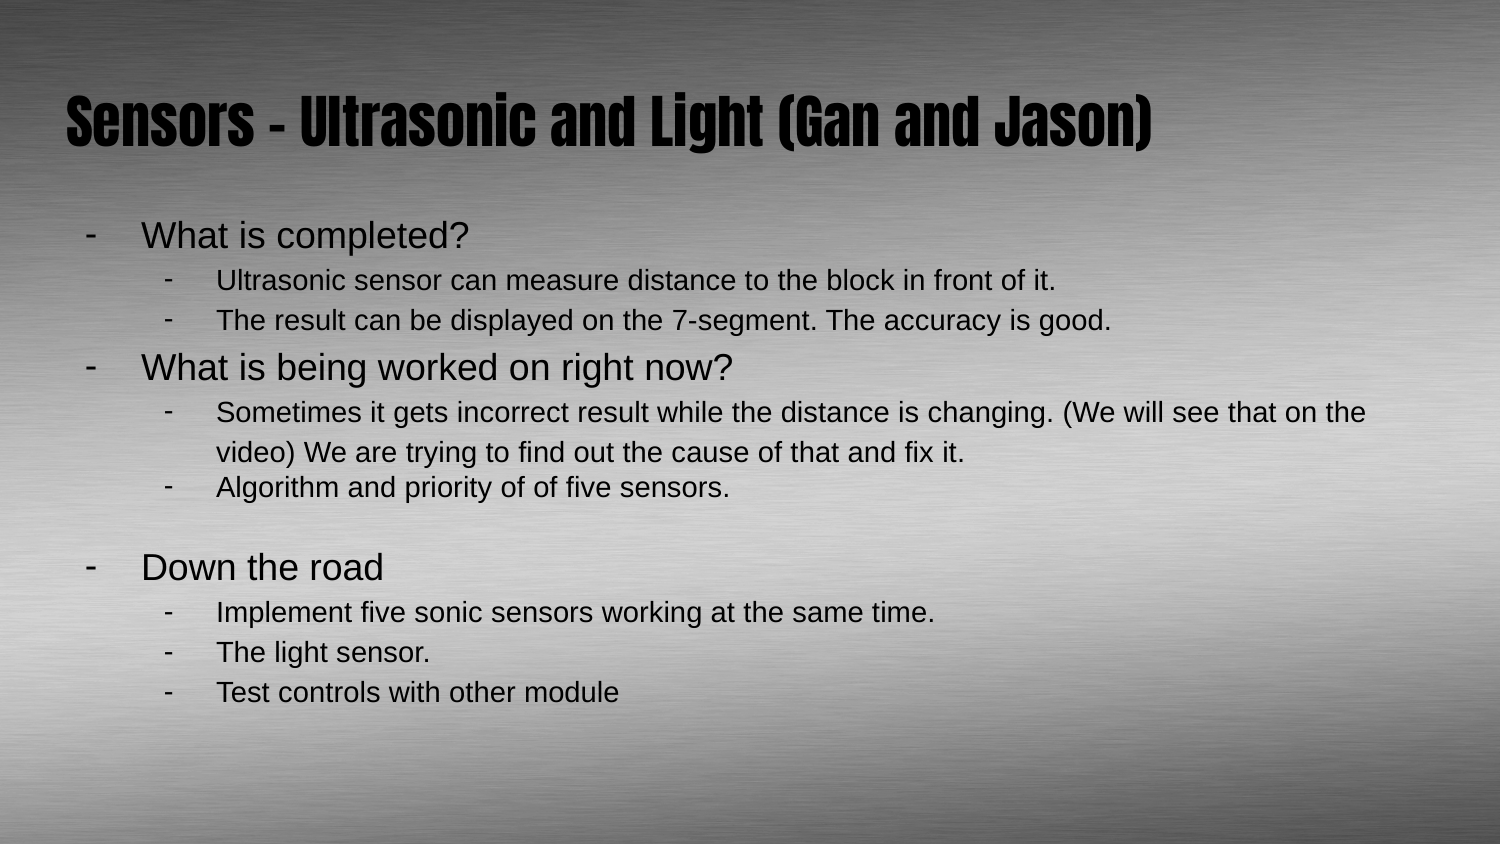

# Sensors - Ultrasonic and Light (Gan and Jason)

What is completed?
Ultrasonic sensor can measure distance to the block in front of it.
The result can be displayed on the 7-segment. The accuracy is good.
What is being worked on right now?
Sometimes it gets incorrect result while the distance is changing. (We will see that on the video) We are trying to find out the cause of that and fix it.
Algorithm and priority of of five sensors.
Down the road
Implement five sonic sensors working at the same time.
The light sensor.
Test controls with other module